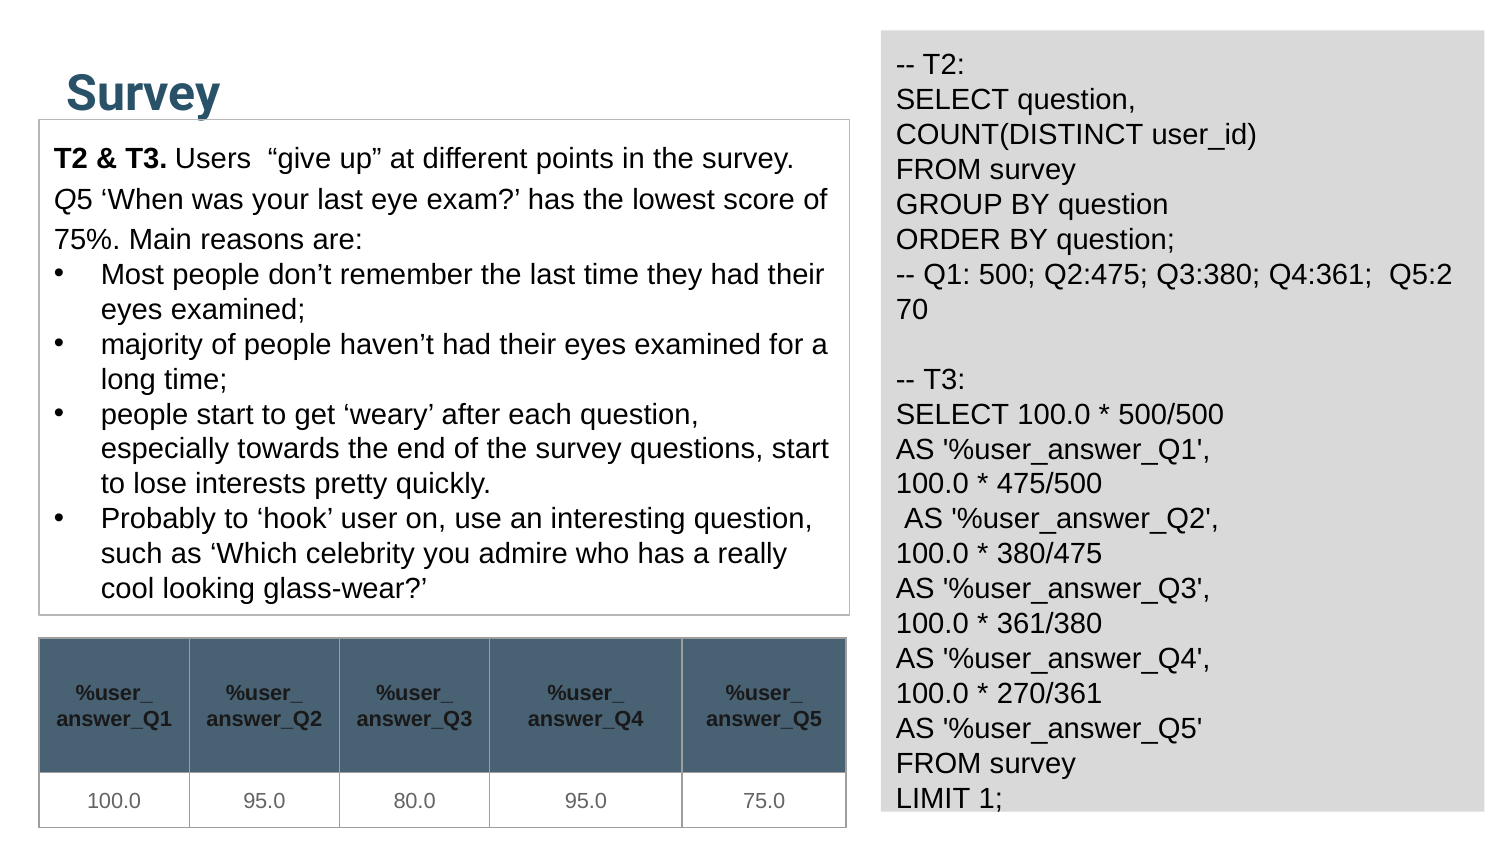

-- T2:
SELECT question,
COUNT(DISTINCT user_id)
FROM survey
GROUP BY question
ORDER BY question;
-- Q1: 500; Q2:475; Q3:380; Q4:361;  Q5:270

-- T3:
SELECT 100.0 * 500/500
AS '%user_answer_Q1',
100.0 * 475/500
 AS '%user_answer_Q2',
100.0 * 380/475
AS '%user_answer_Q3',
100.0 * 361/380
AS '%user_answer_Q4',
100.0 * 270/361
AS '%user_answer_Q5'
FROM survey
LIMIT 1;
 Survey
T2 & T3. Users  “give up” at different points in the survey. Q5 ‘When was your last eye exam?’ has the lowest score of 75%. Main reasons are:
Most people don’t remember the last time they had their  eyes examined;
majority of people haven’t had their eyes examined for a long time;
people start to get ‘weary’ after each question, especially towards the end of the survey questions, start to lose interests pretty quickly.
Probably to ‘hook’ user on, use an interesting question, such as ‘Which celebrity you admire who has a really cool looking glass-wear?’

| %user\_ answer\_Q1 | %user\_ answer\_Q2 | %user\_ answer\_Q3 | %user\_ answer\_Q4 | %user\_ answer\_Q5 |
| --- | --- | --- | --- | --- |
| 100.0 | 95.0 | 80.0 | 95.0 | 75.0 |